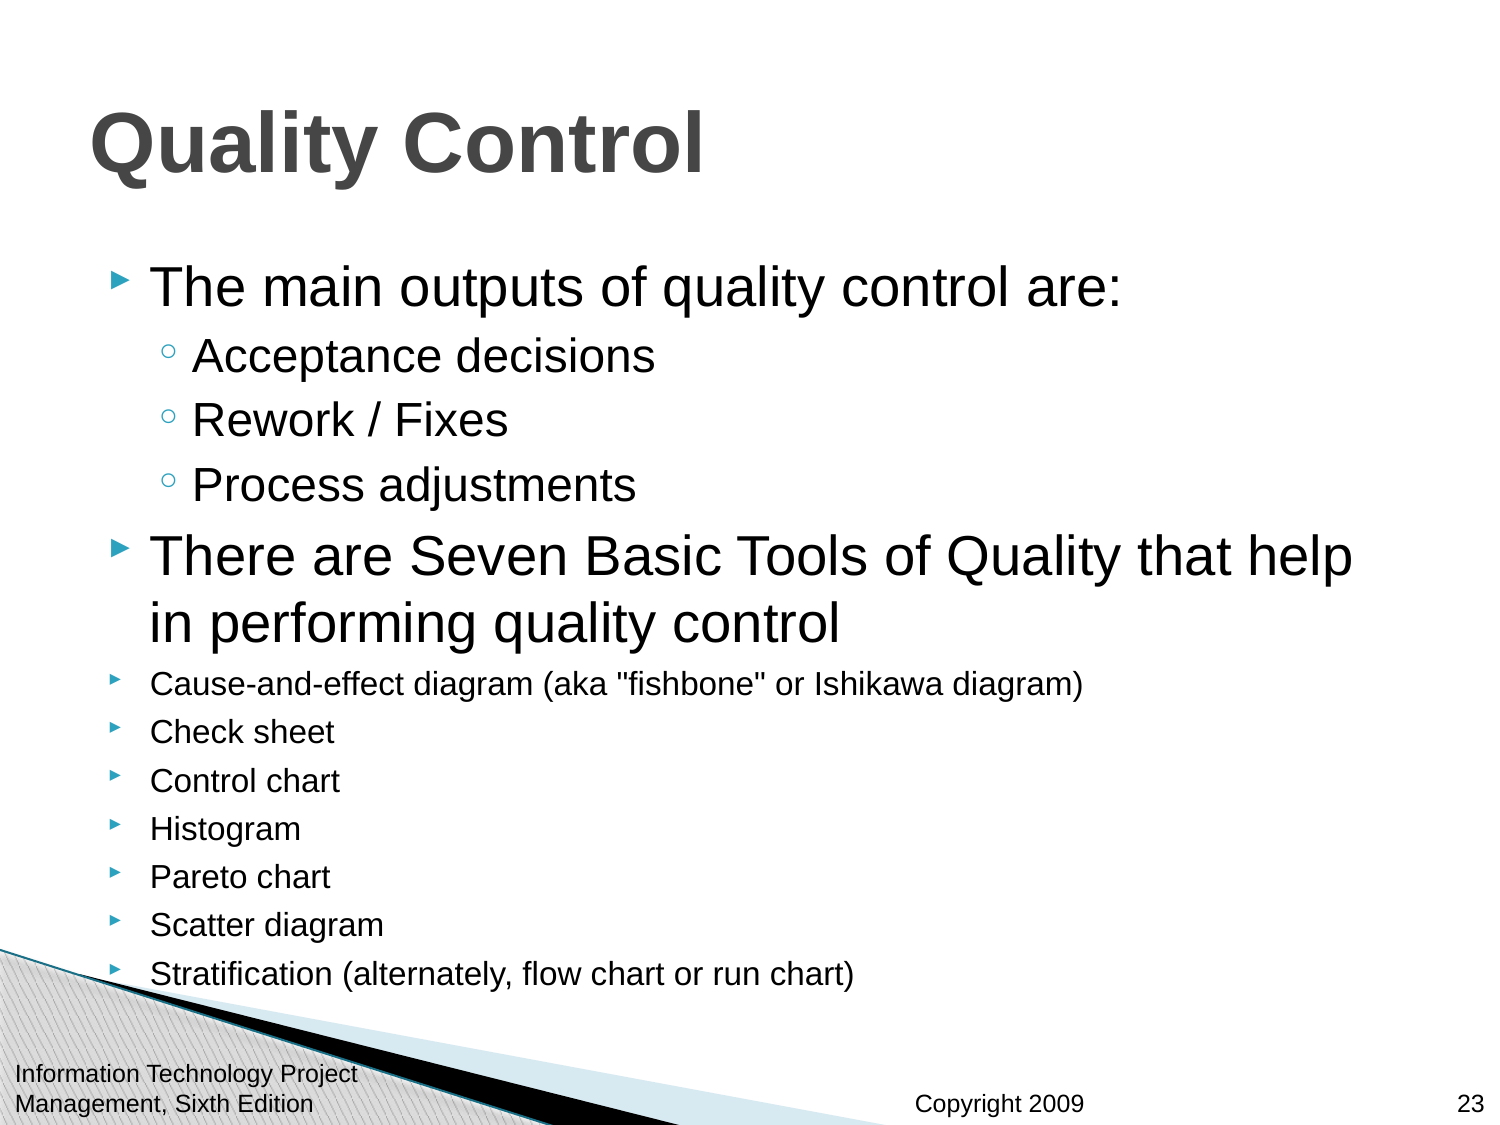

# Quality Control
The main outputs of quality control are:
Acceptance decisions
Rework / Fixes
Process adjustments
There are Seven Basic Tools of Quality that help in performing quality control
Cause-and-effect diagram (aka "fishbone" or Ishikawa diagram)
Check sheet
Control chart
Histogram
Pareto chart
Scatter diagram
Stratification (alternately, flow chart or run chart)
Information Technology Project Management, Sixth Edition
23